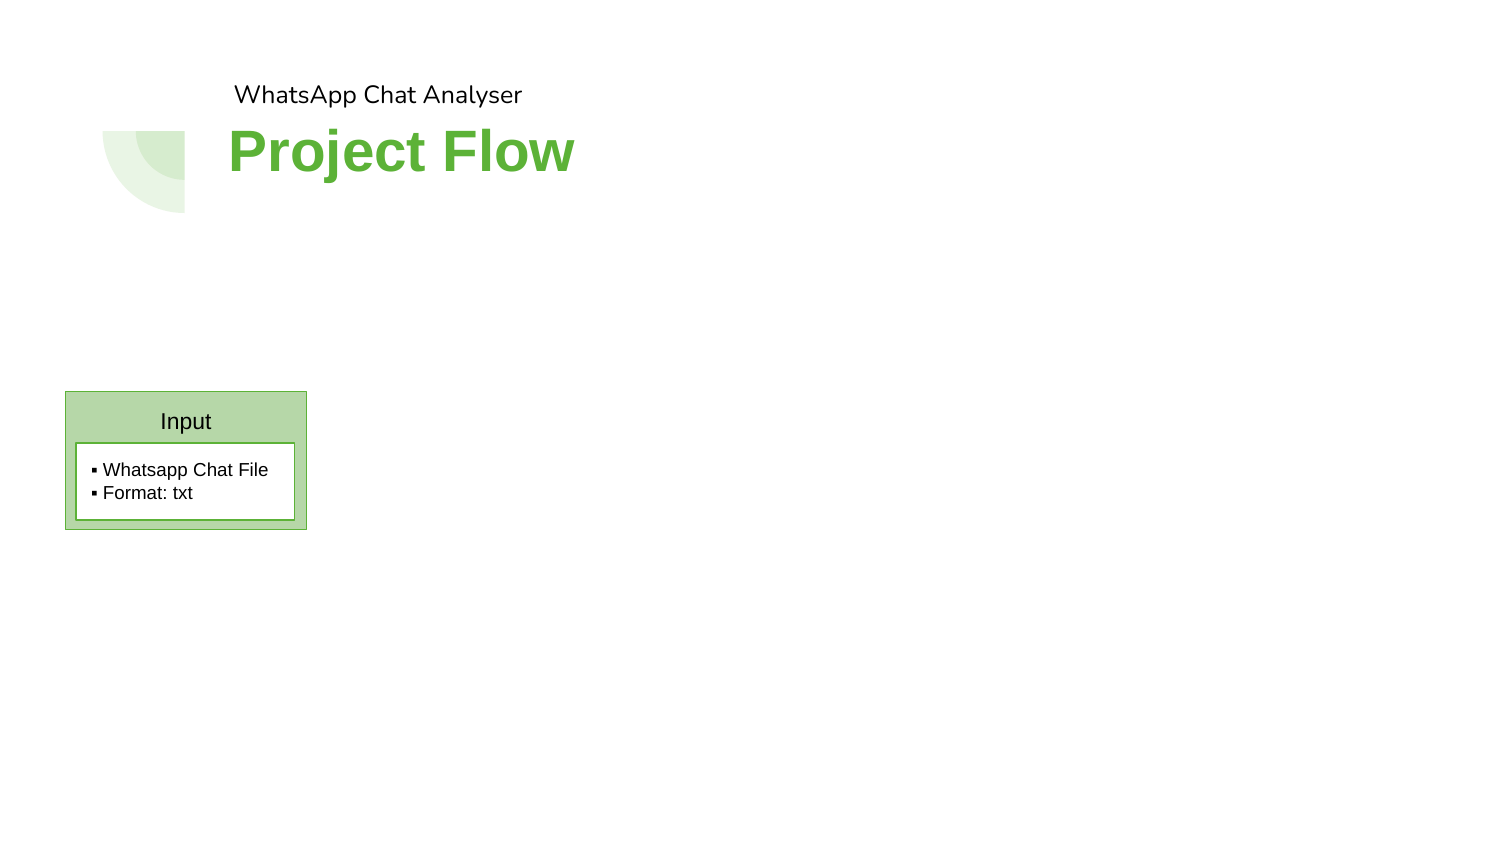

WhatsApp Chat Analyser
# Project Flow
Input

▪ Whatsapp Chat File
▪ Format: txt